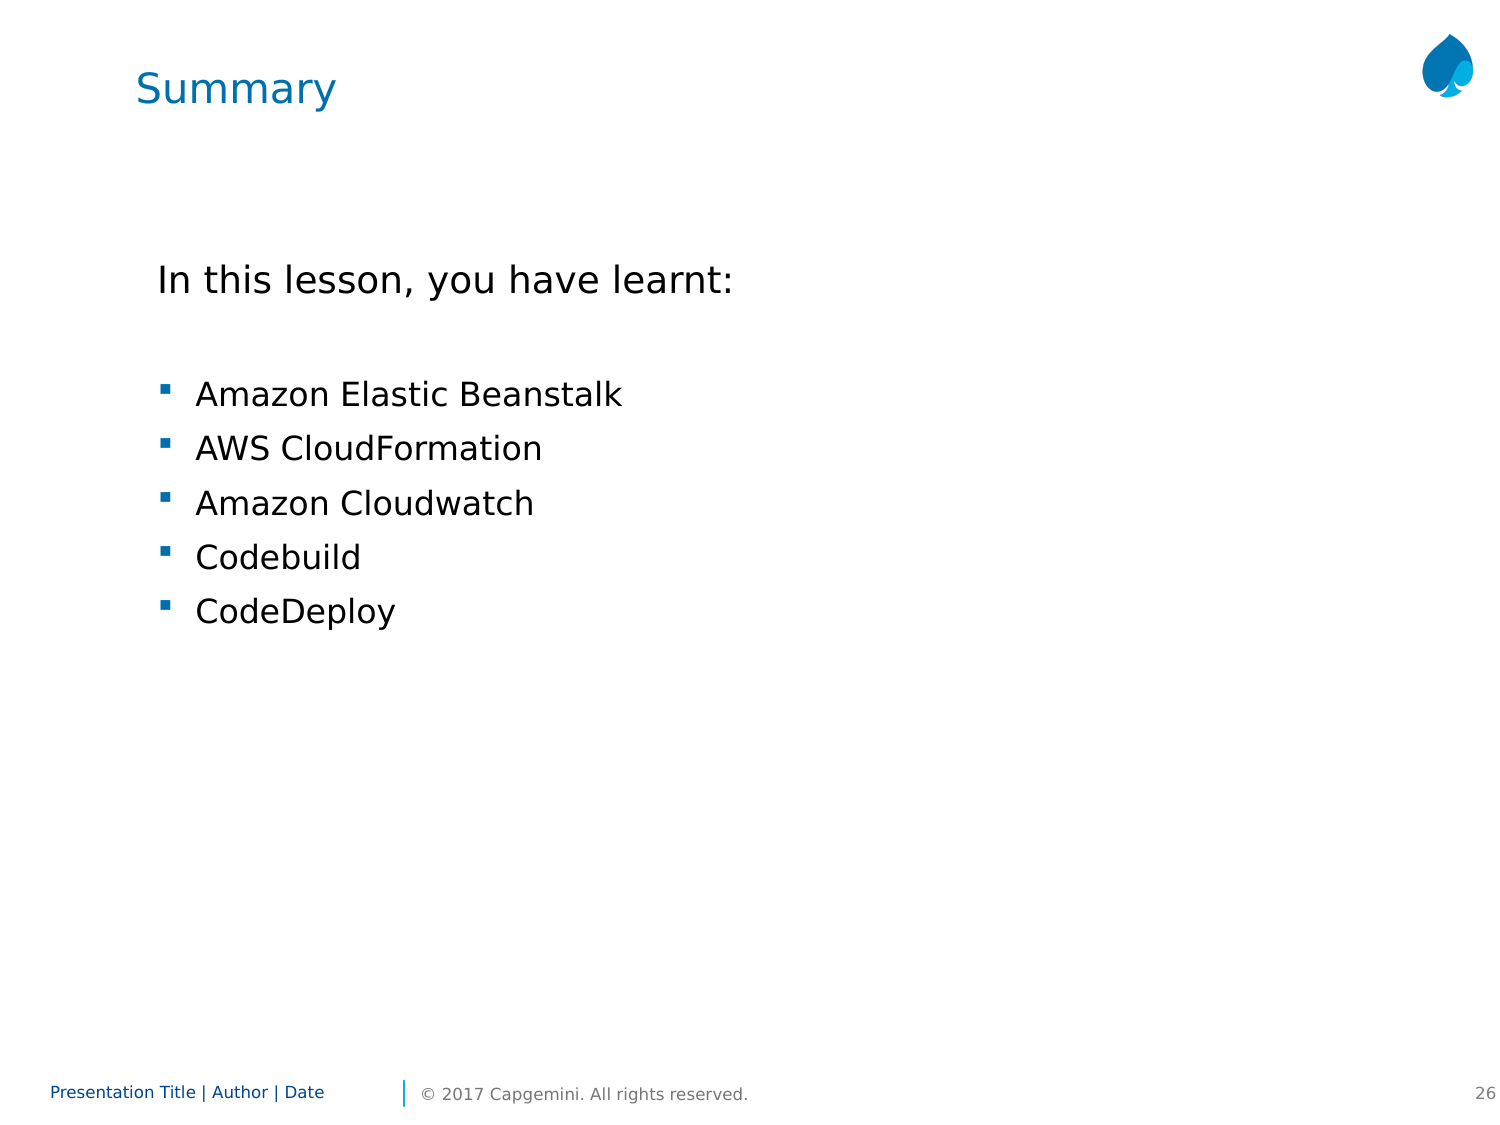

Summary
In this lesson, you have learnt:

Amazon Elastic Beanstalk
AWS CloudFormation
Amazon Cloudwatch
Codebuild
CodeDeploy